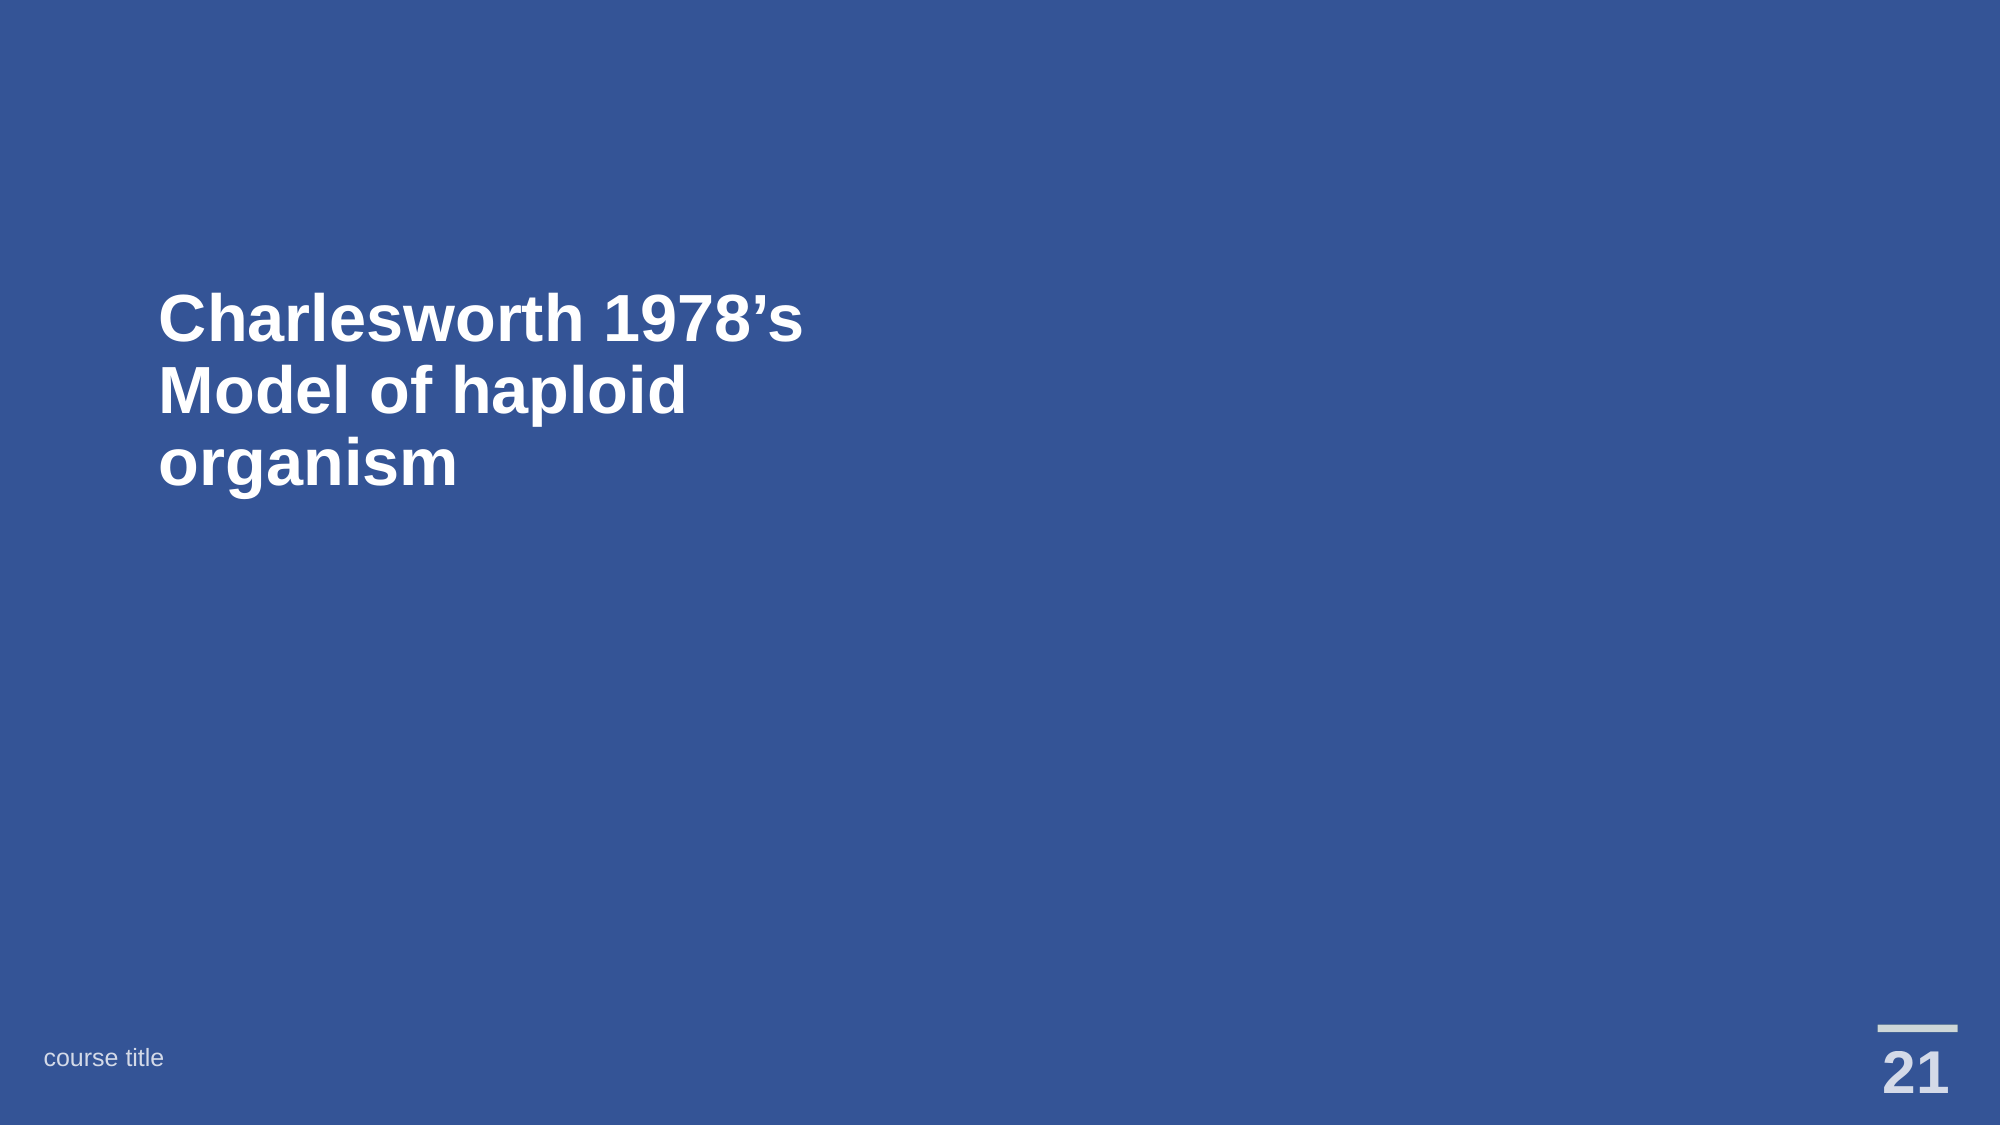

# Charlesworth 1978’s Model of haploid organism
21
course title